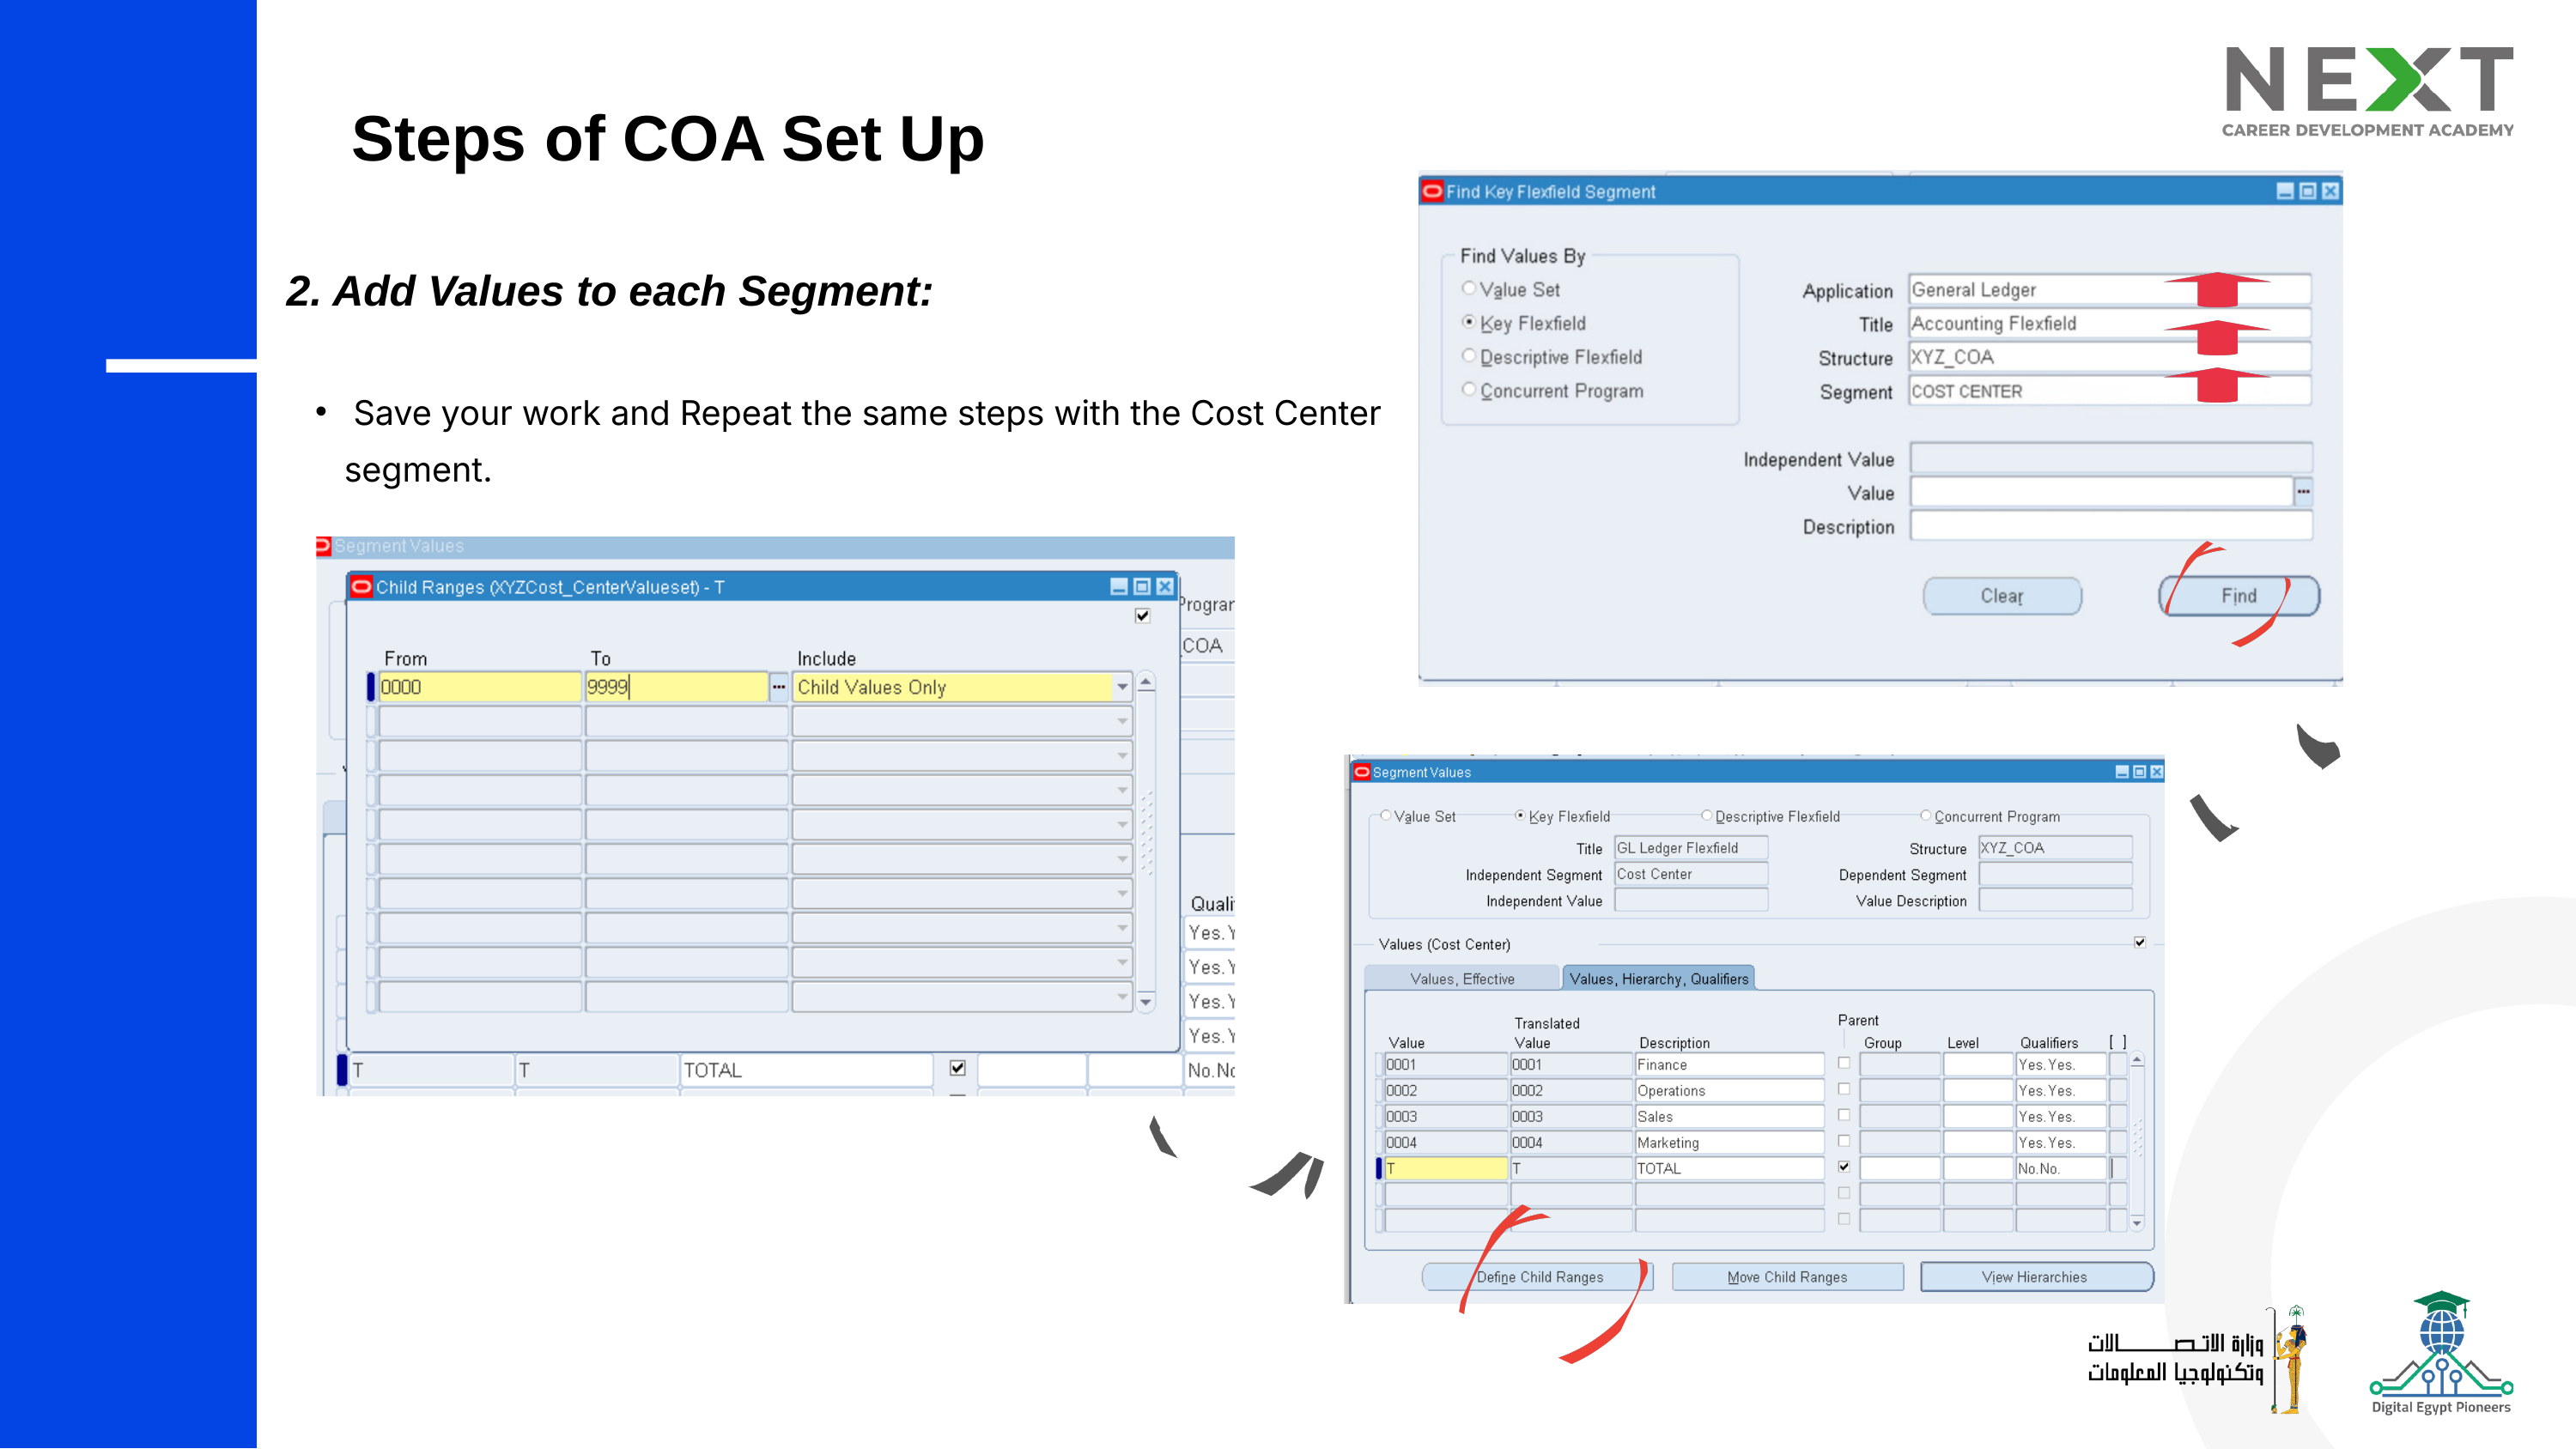

Steps of COA Set Up

2. Add Values to each Segment:

 Save your work and Repeat the same steps with the Cost Center segment.